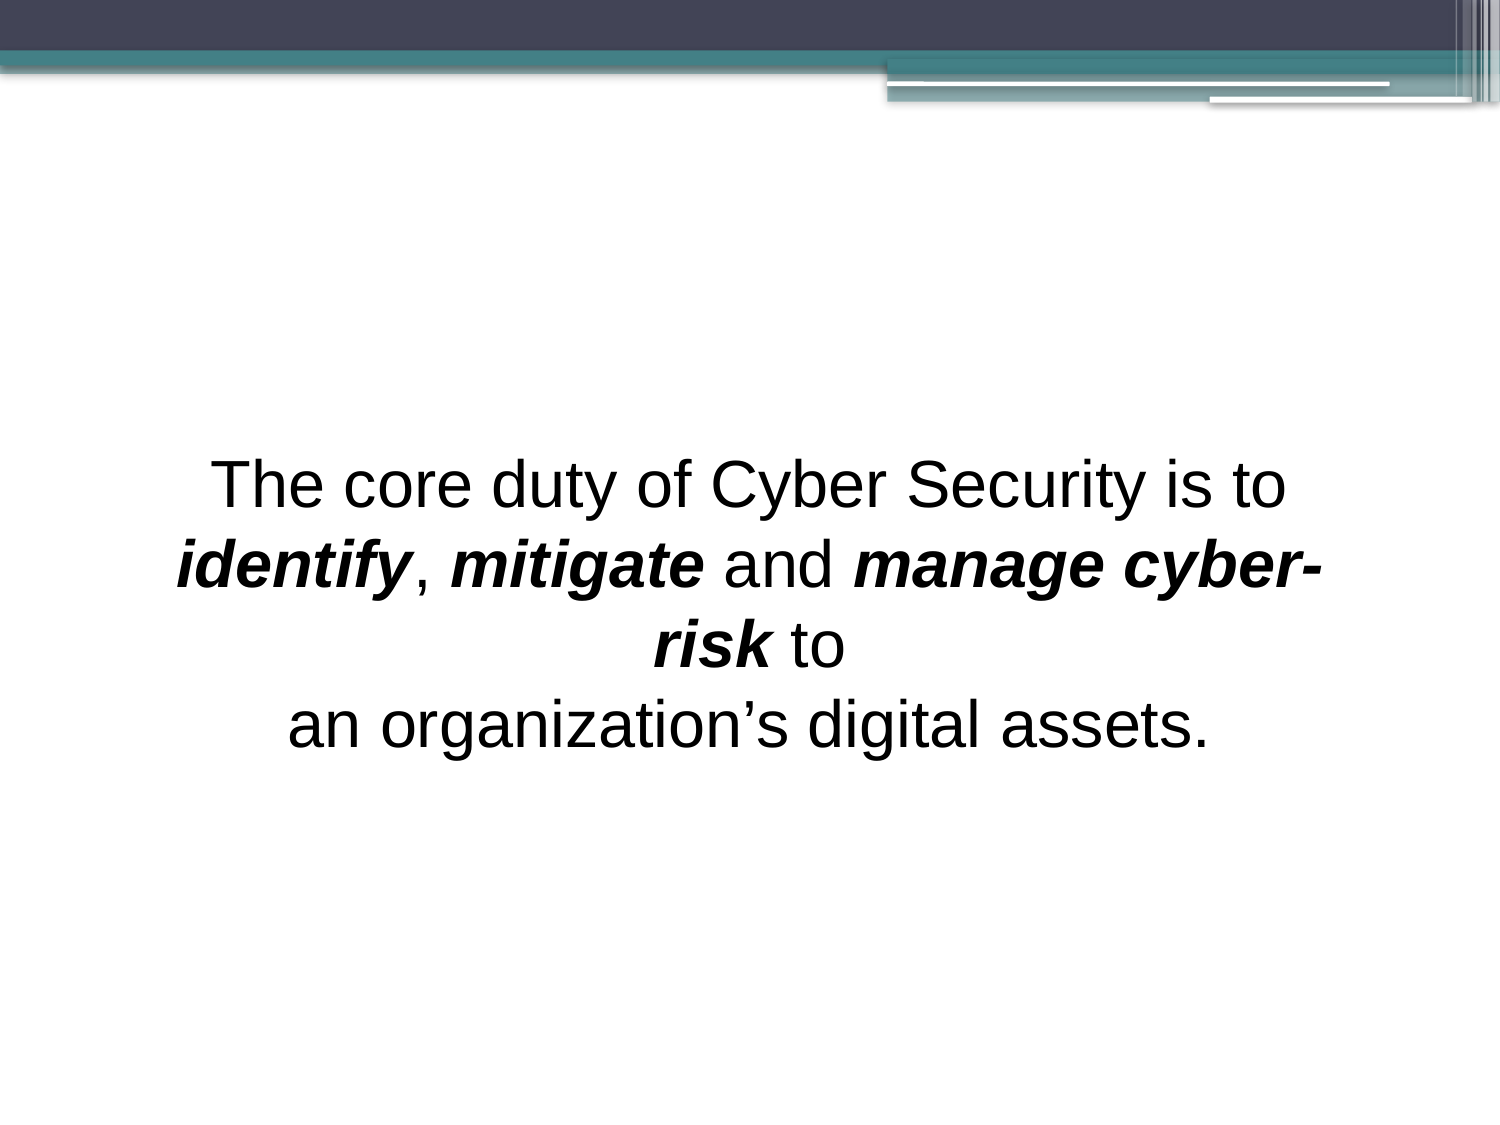

The core duty of Cyber Security is to
identify, mitigate and manage cyber-risk to
an organization’s digital assets.